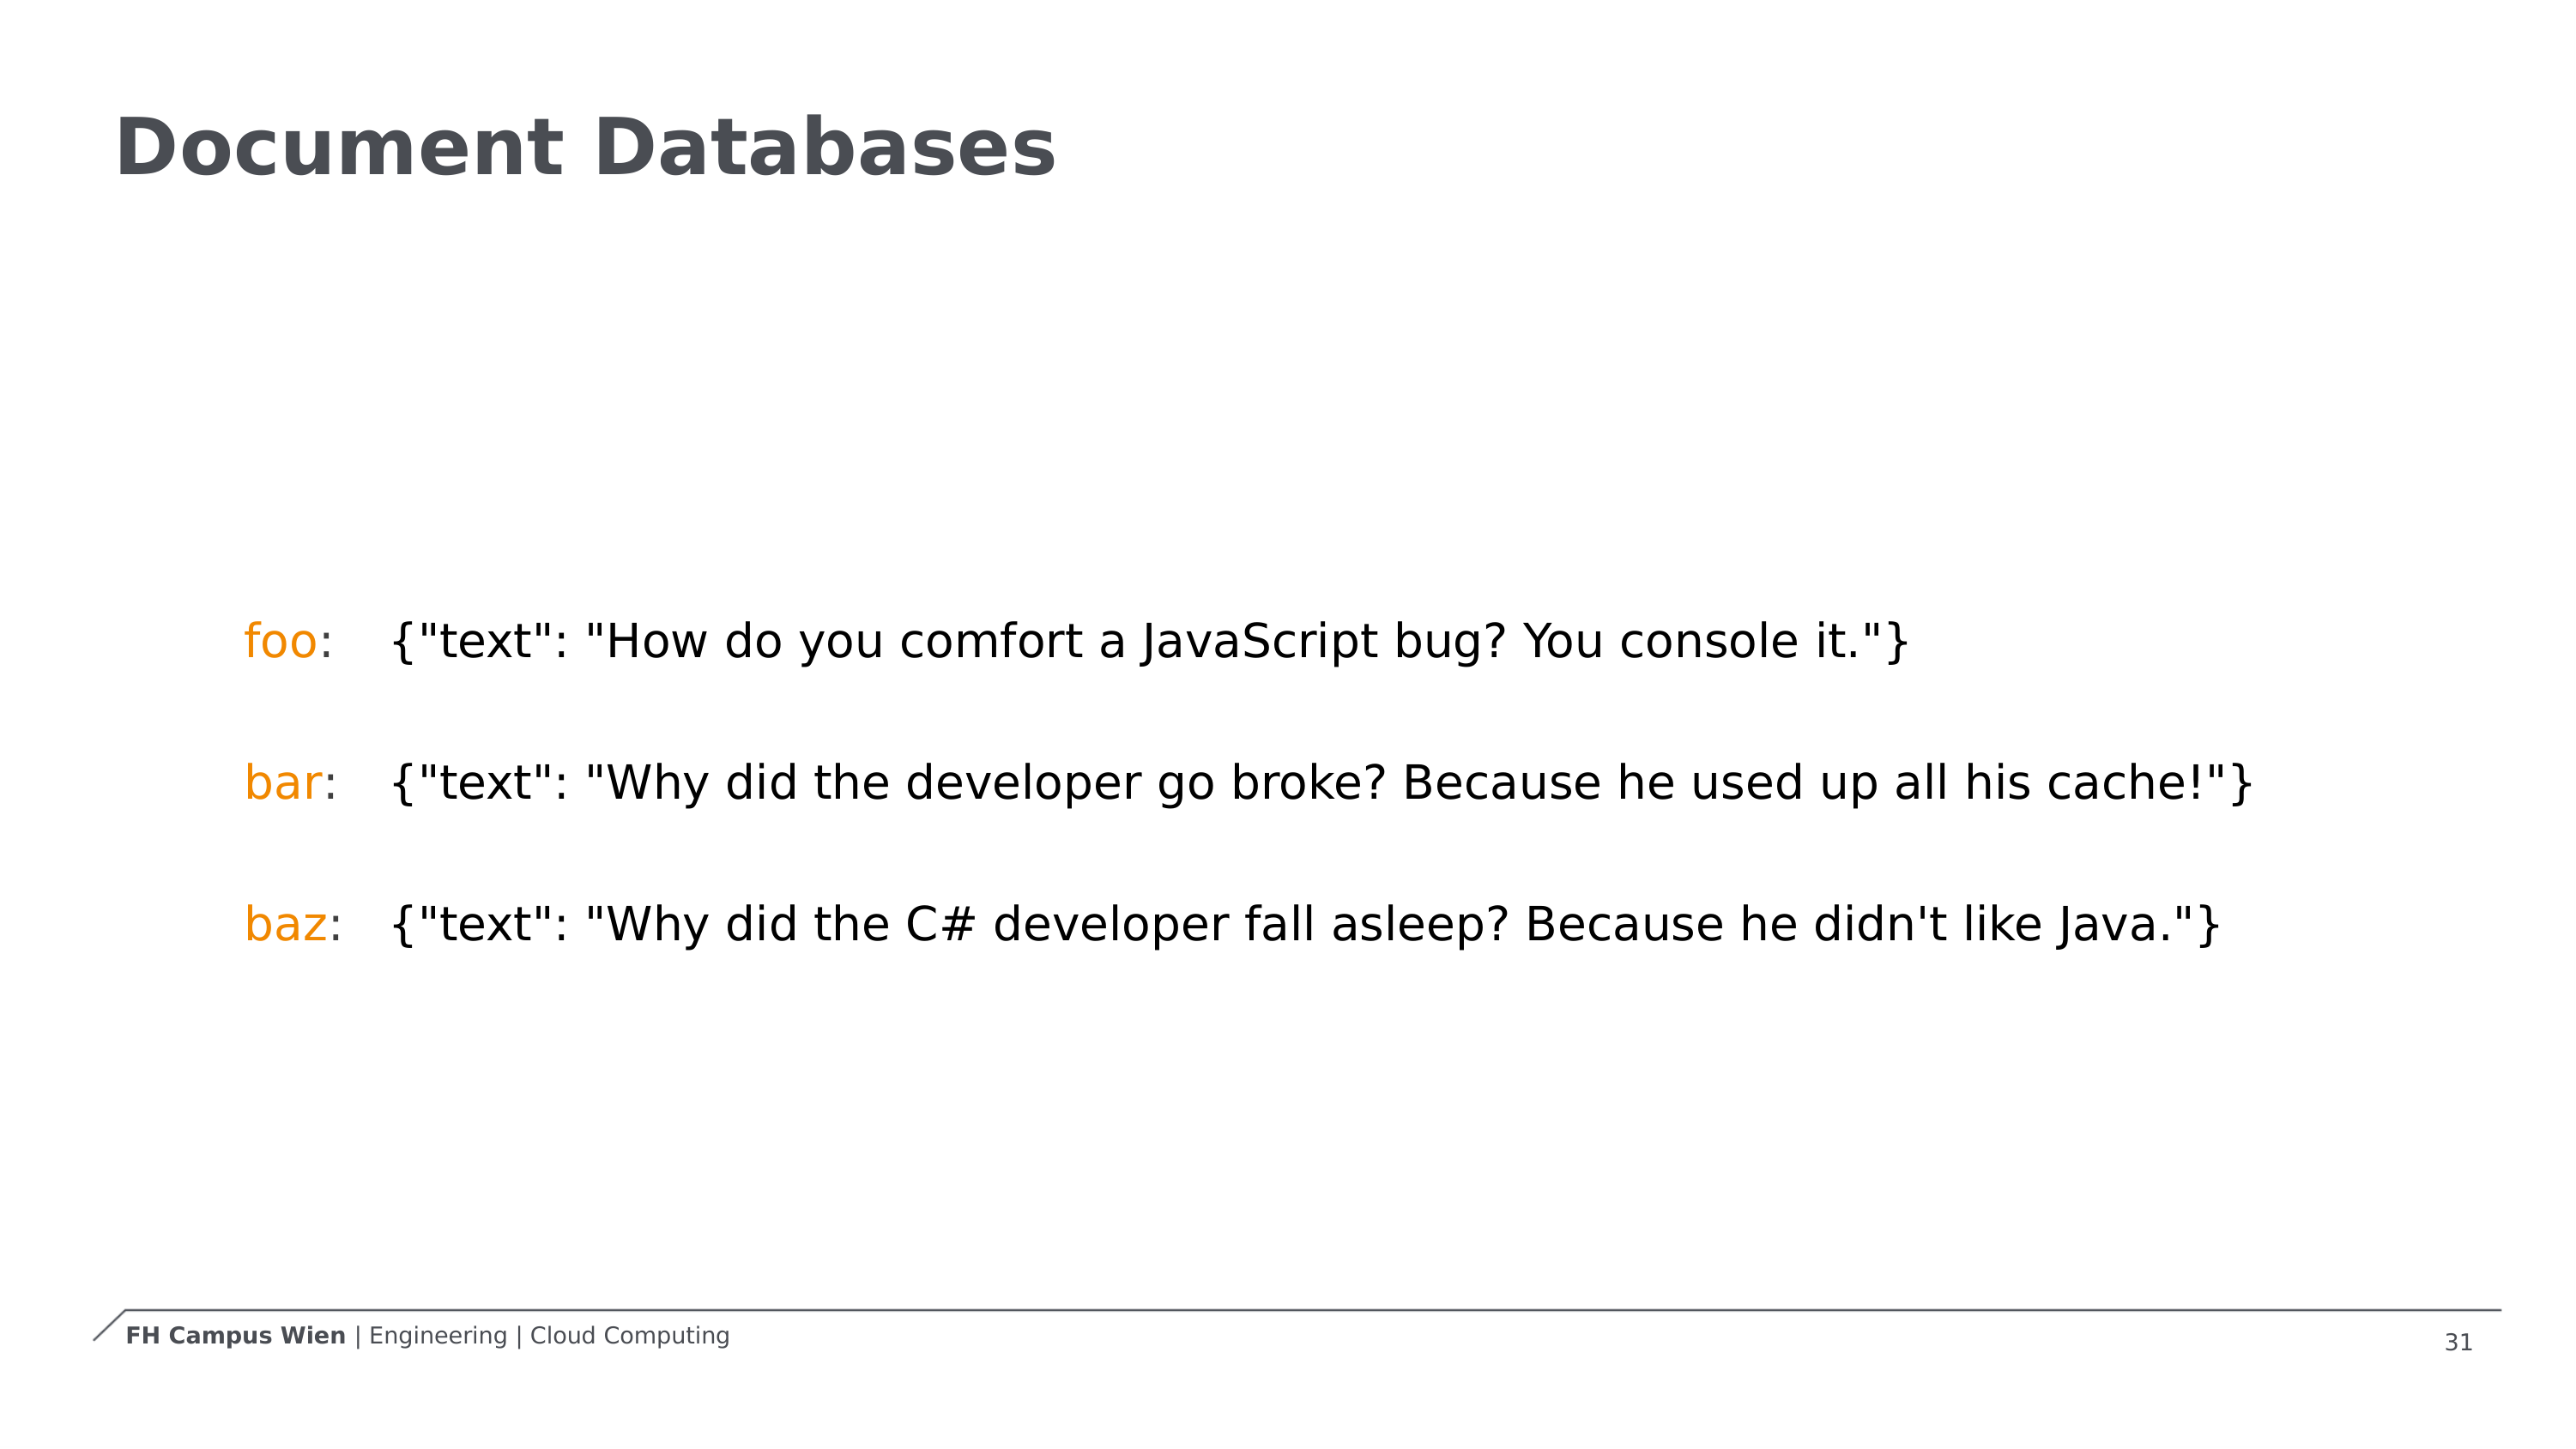

# Document Databases
foo:	 {"text": "How do you comfort a JavaScript bug? You console it."}
bar:	 {"text": "Why did the developer go broke? Because he used up all his cache!"}
baz:	 {"text": "Why did the C# developer fall asleep? Because he didn't like Java."}